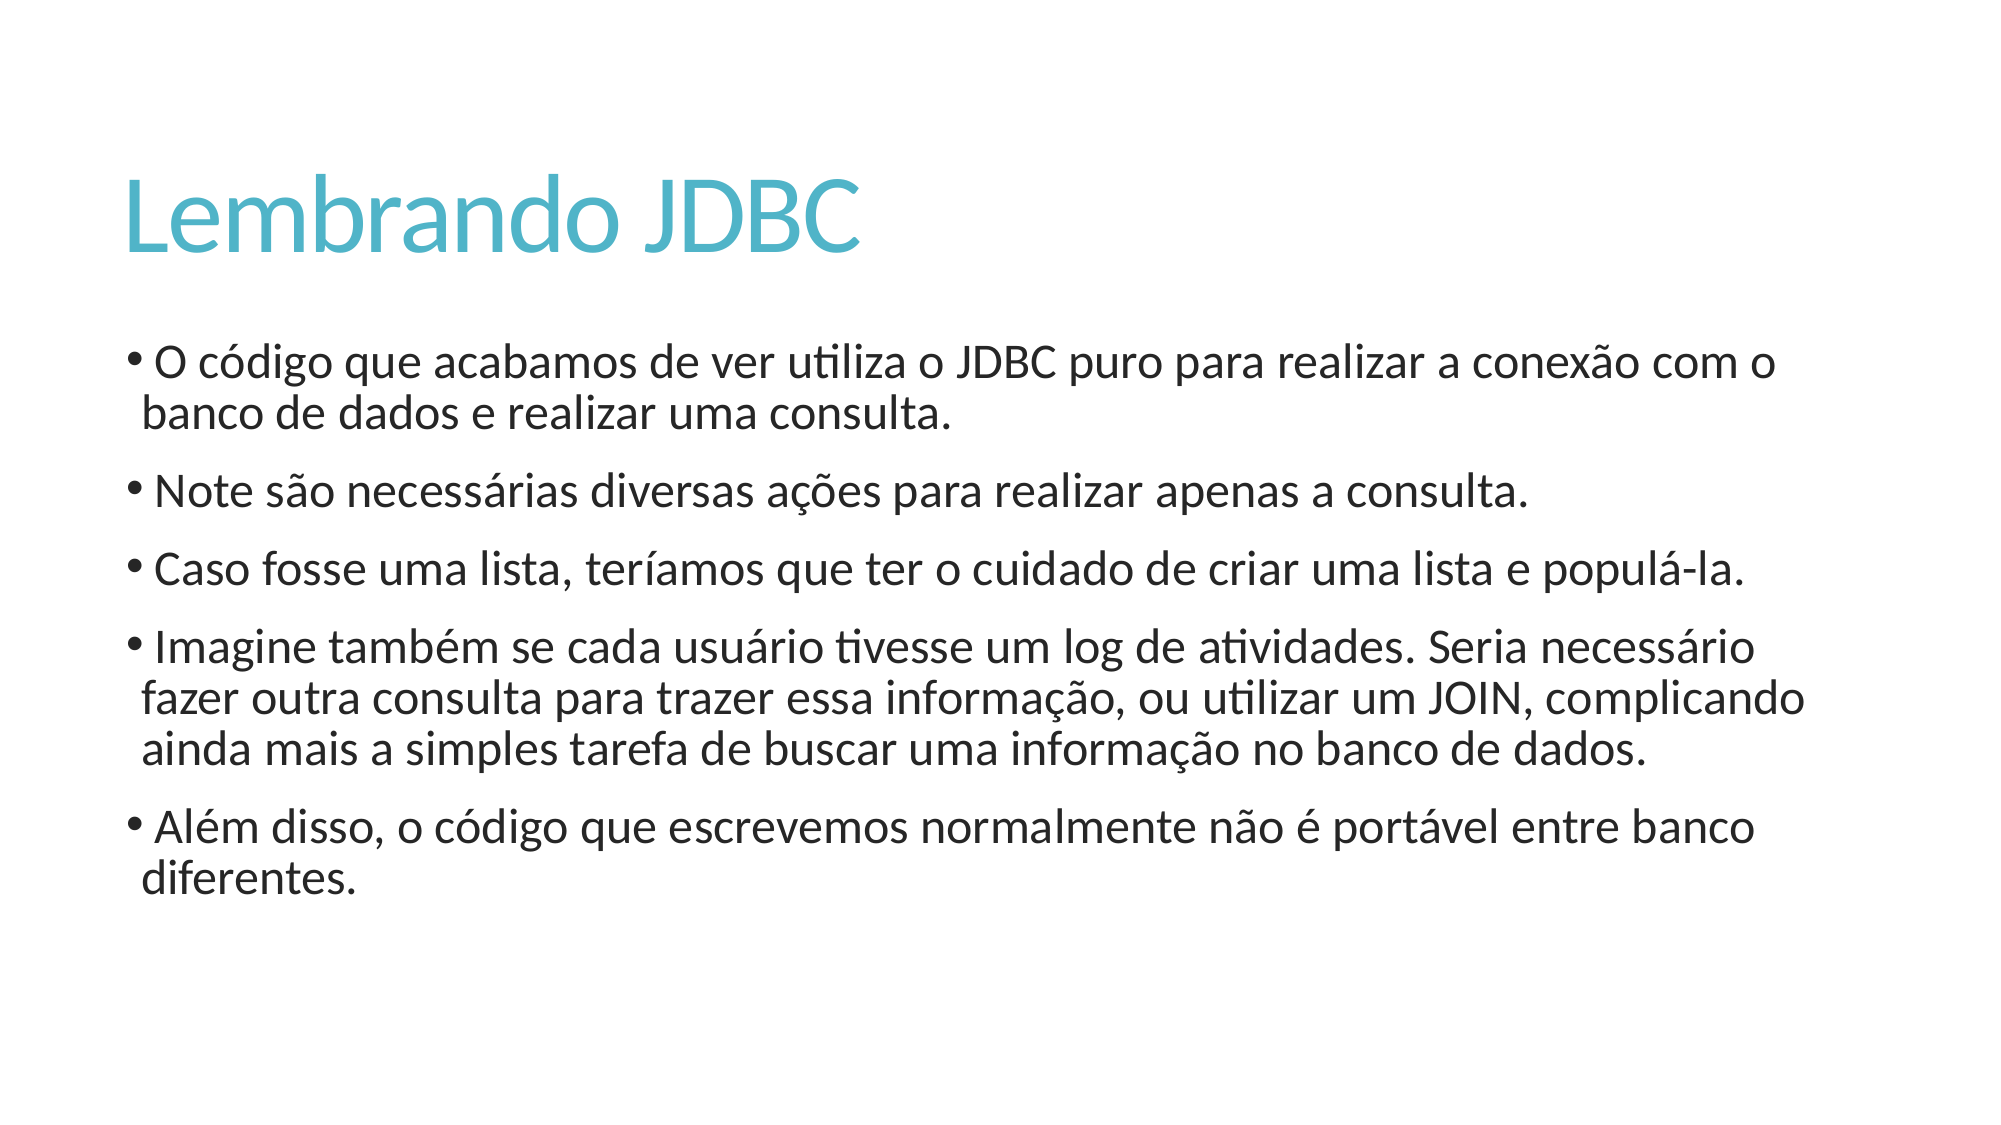

# Lembrando JDBC
 O código que acabamos de ver utiliza o JDBC puro para realizar a conexão com o banco de dados e realizar uma consulta.
 Note são necessárias diversas ações para realizar apenas a consulta.
 Caso fosse uma lista, teríamos que ter o cuidado de criar uma lista e populá-la.
 Imagine também se cada usuário tivesse um log de atividades. Seria necessário fazer outra consulta para trazer essa informação, ou utilizar um JOIN, complicando ainda mais a simples tarefa de buscar uma informação no banco de dados.
 Além disso, o código que escrevemos normalmente não é portável entre banco diferentes.